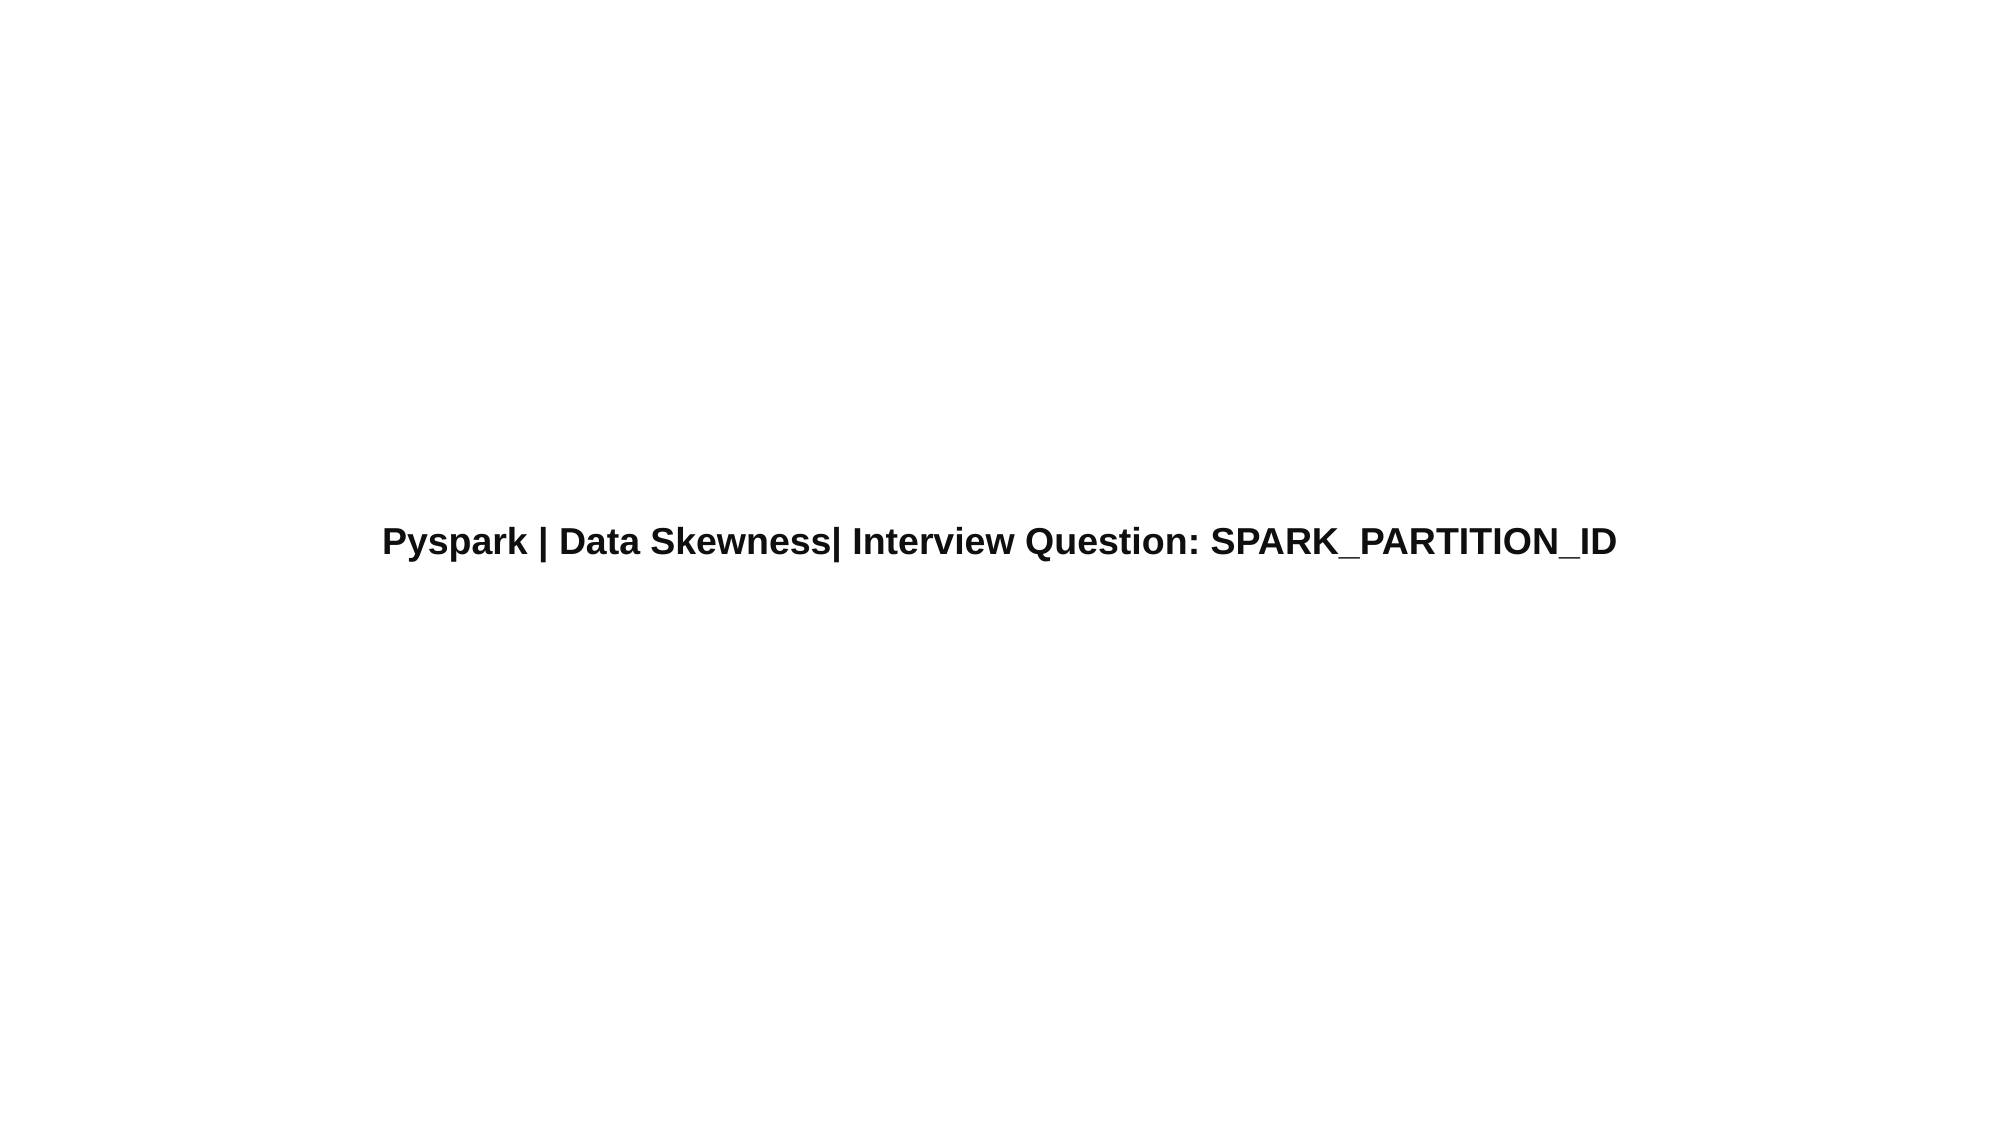

Pyspark | Data Skewness| Interview Question: SPARK_PARTITION_ID